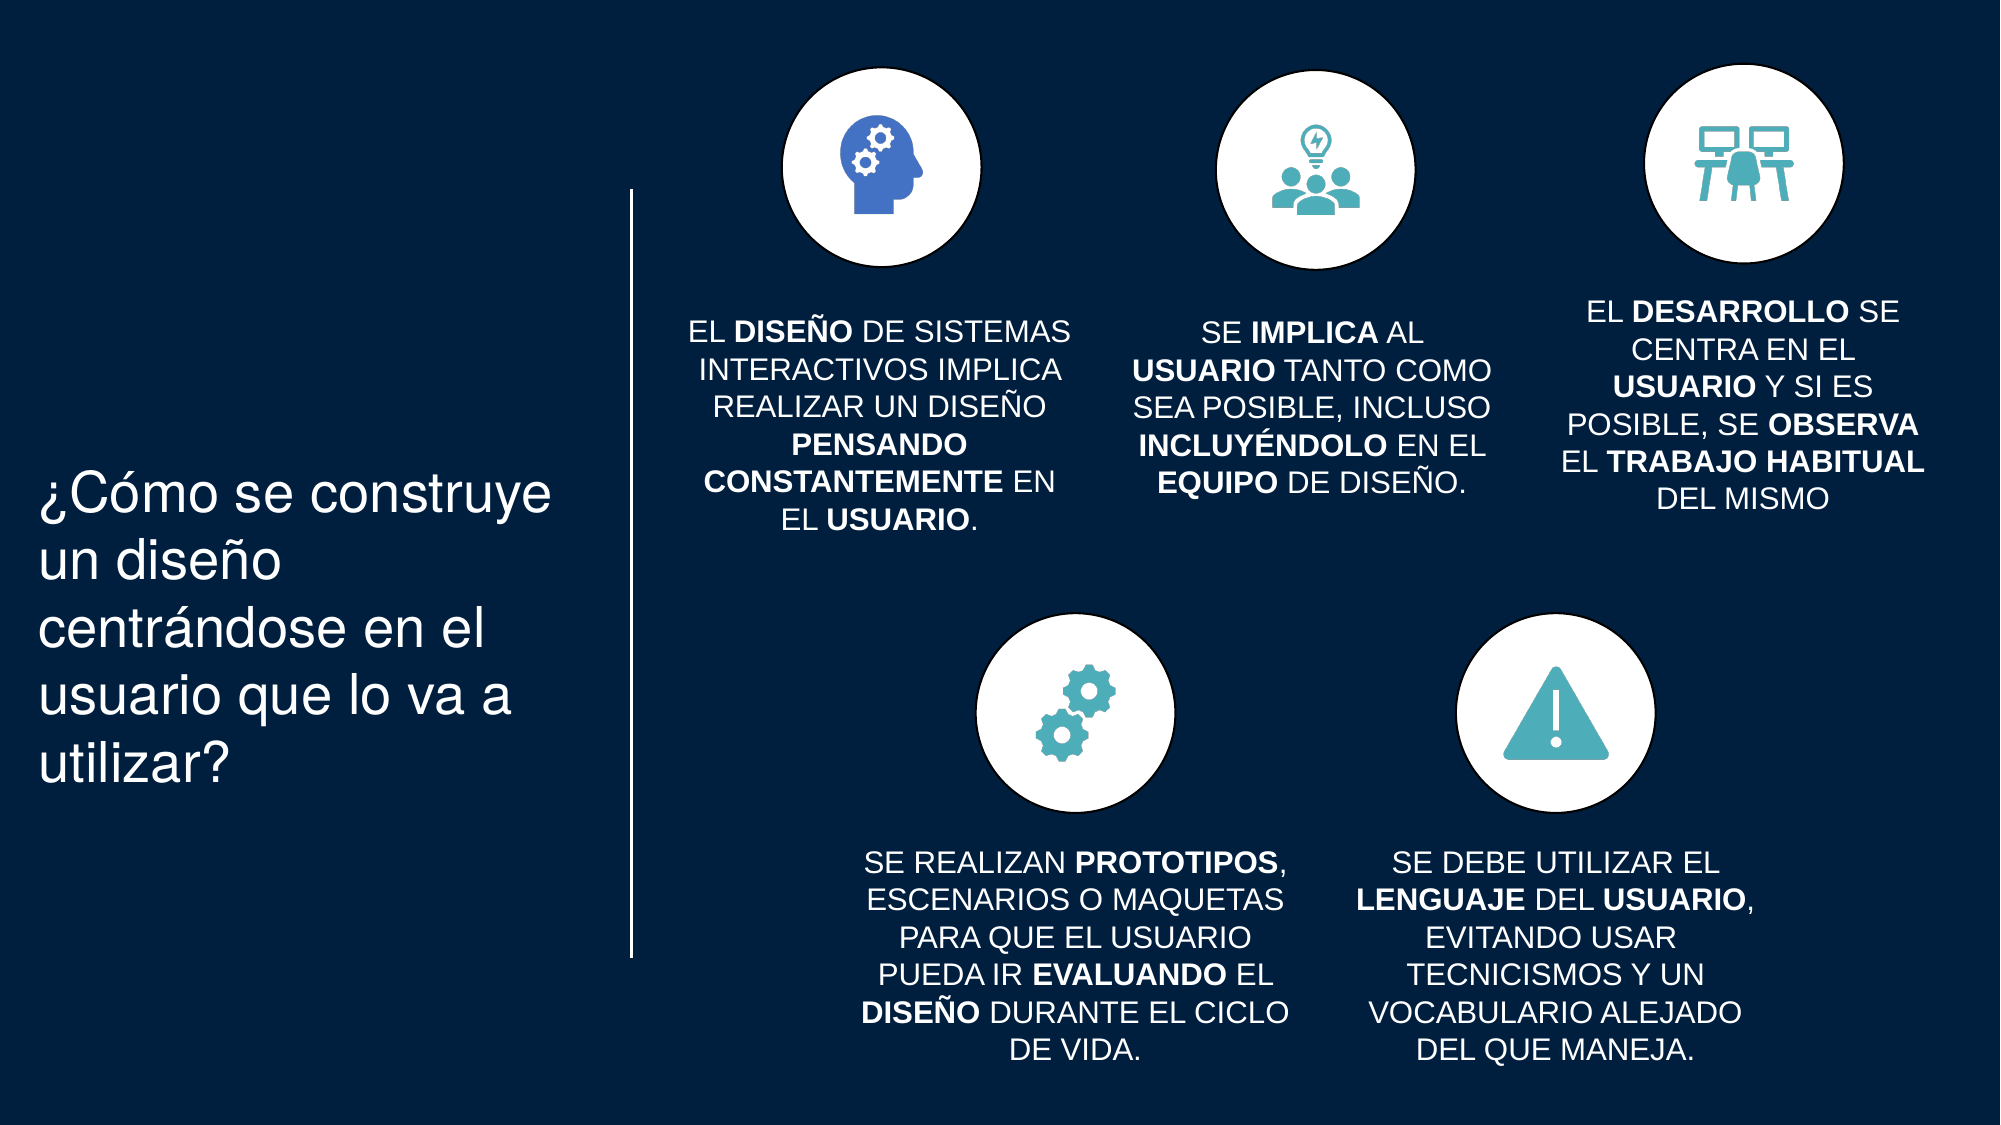

El diseño de sistemas interactivos implica realizar un diseño pensando constantemente en el usuario.
Se implica al usuario tanto como sea posible, incluso incluyéndolo en el equipo de diseño.
El desarrollo se centra en el usuario y si es posible, se observa el trabajo habitual del mismo
Se realizan prototipos, escenarios o maquetas para que el usuario pueda ir evaluando el diseño durante el ciclo de vida.
Se debe utilizar el lenguaje del usuario, evitando usar  tecnicismos y un vocabulario alejado del que maneja.
¿Cómo se construye un diseño centrándose en el usuario que lo va a utilizar?